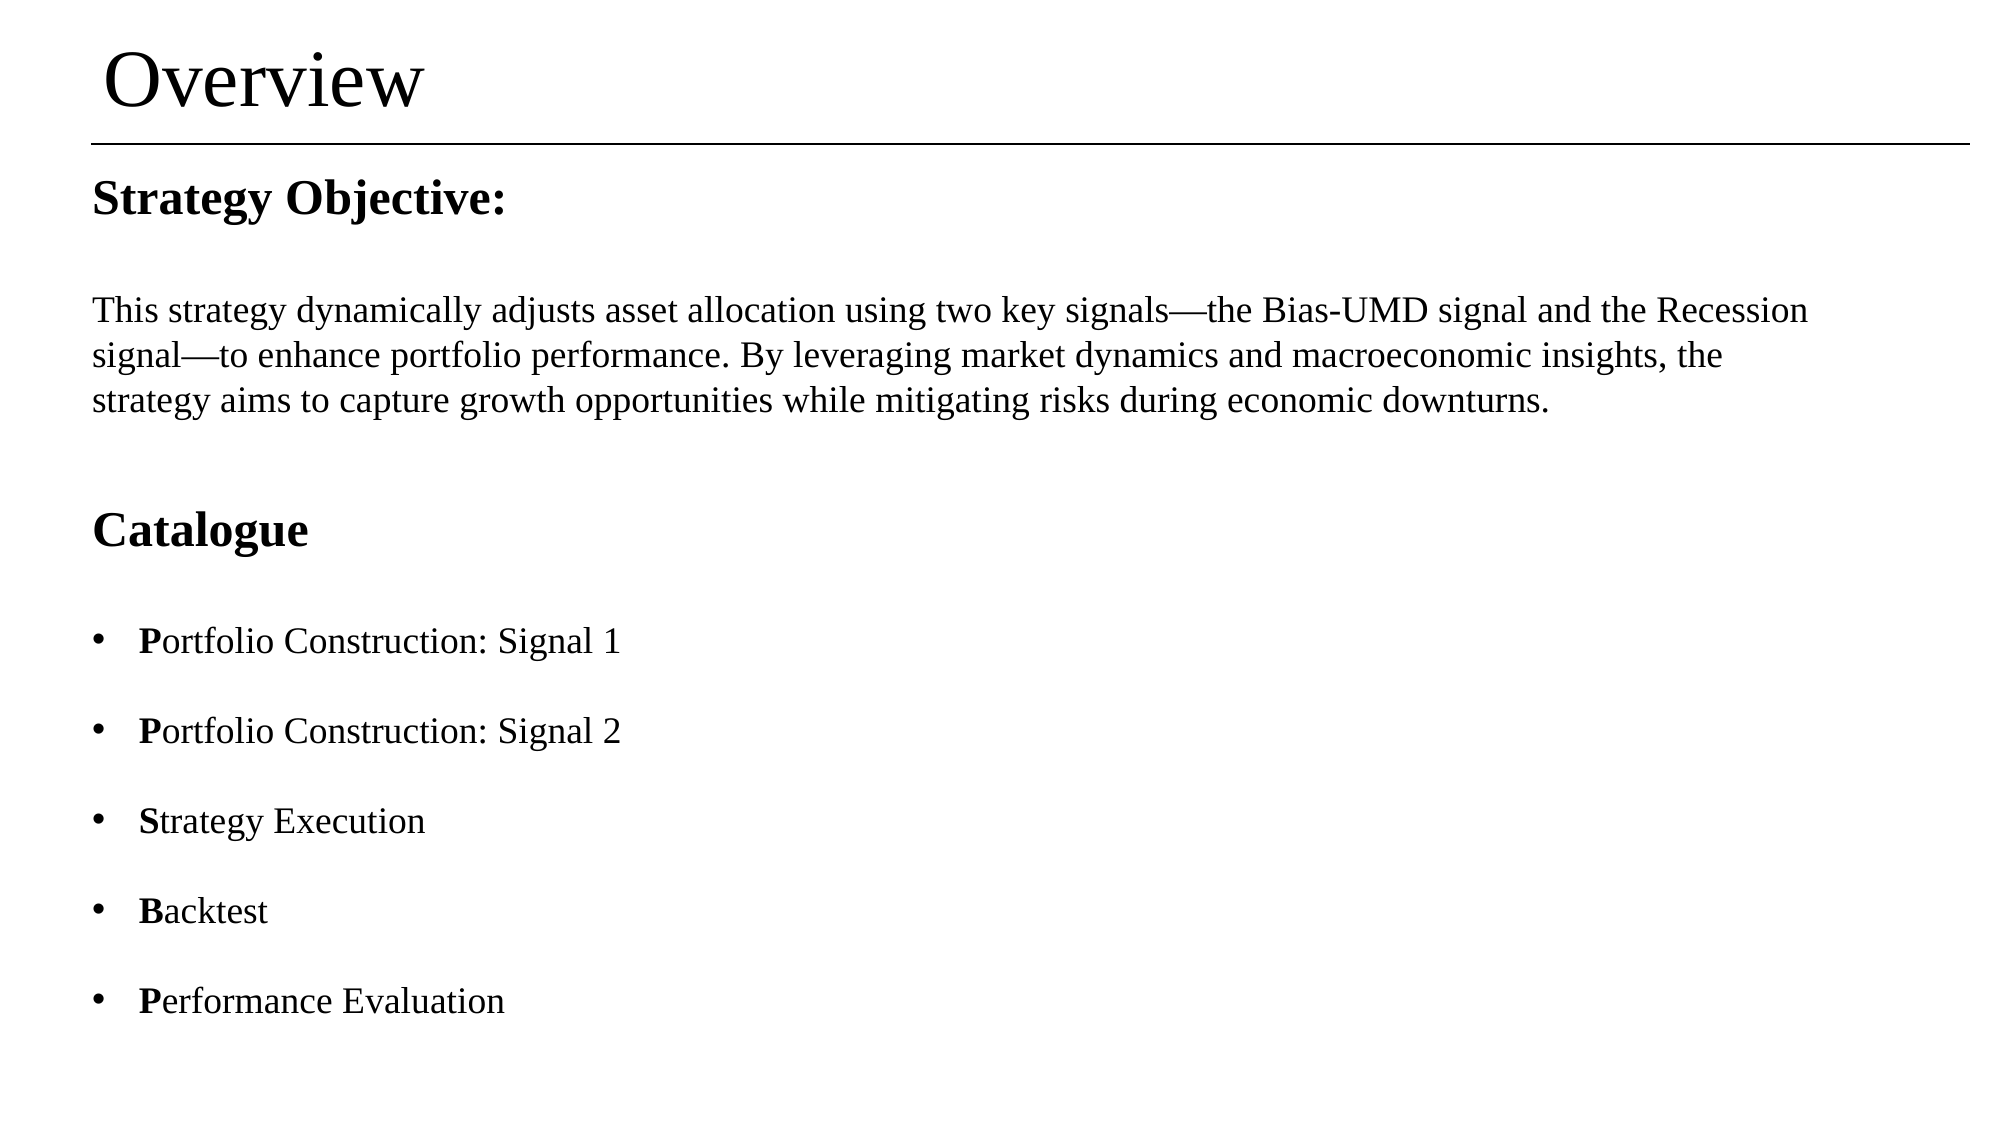

# Overview
Strategy Objective:

This strategy dynamically adjusts asset allocation using two key signals—the Bias-UMD signal and the Recession signal—to enhance portfolio performance. By leveraging market dynamics and macroeconomic insights, the strategy aims to capture growth opportunities while mitigating risks during economic downturns.

Catalogue

Portfolio Construction: Signal 1

Portfolio Construction: Signal 2

Strategy Execution

Backtest

Performance Evaluation